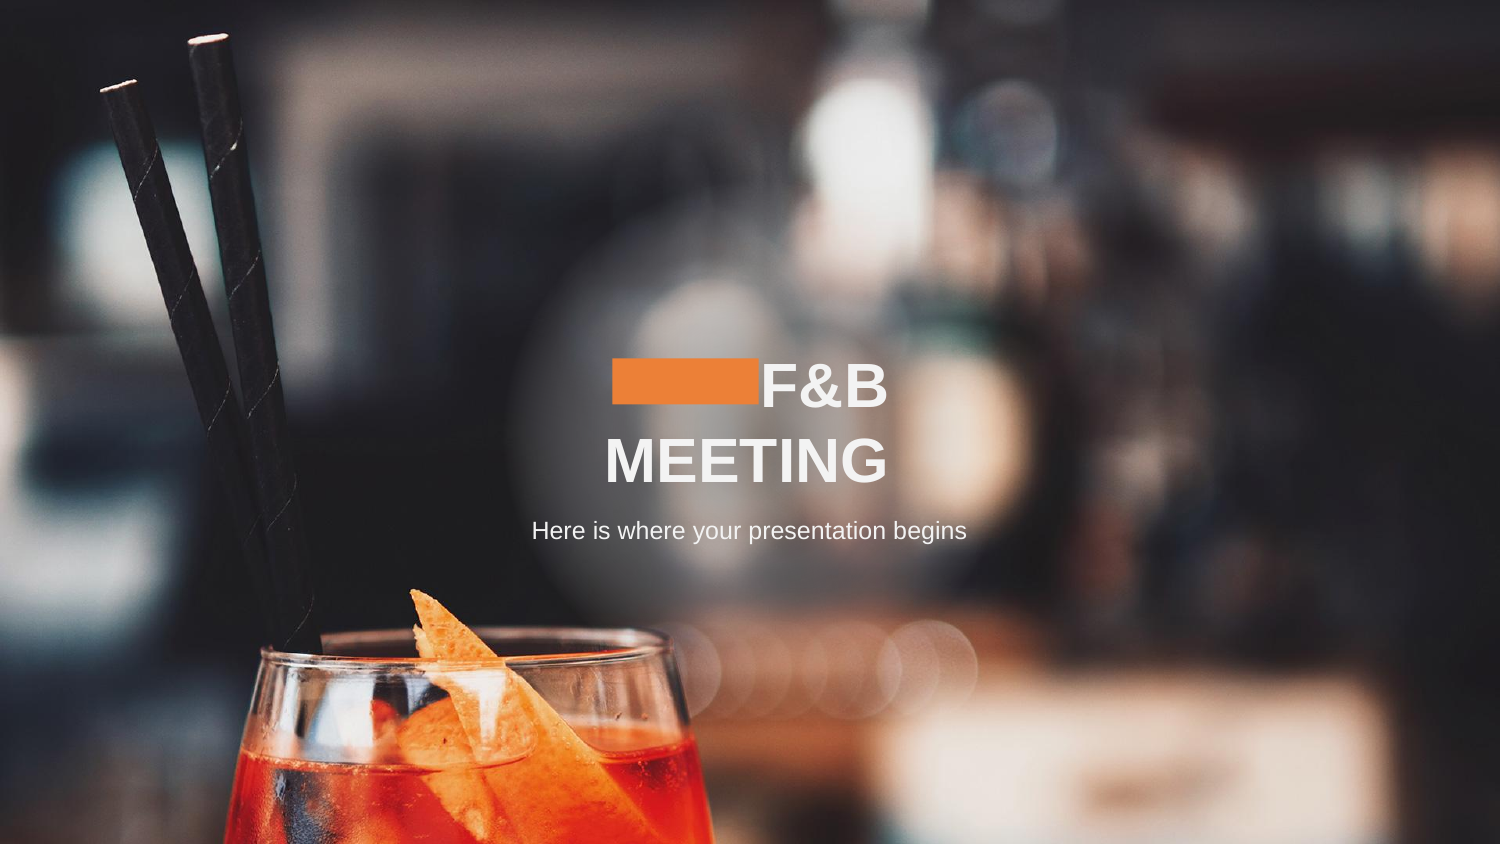

# F&B MEETING

Here is where your presentation begins